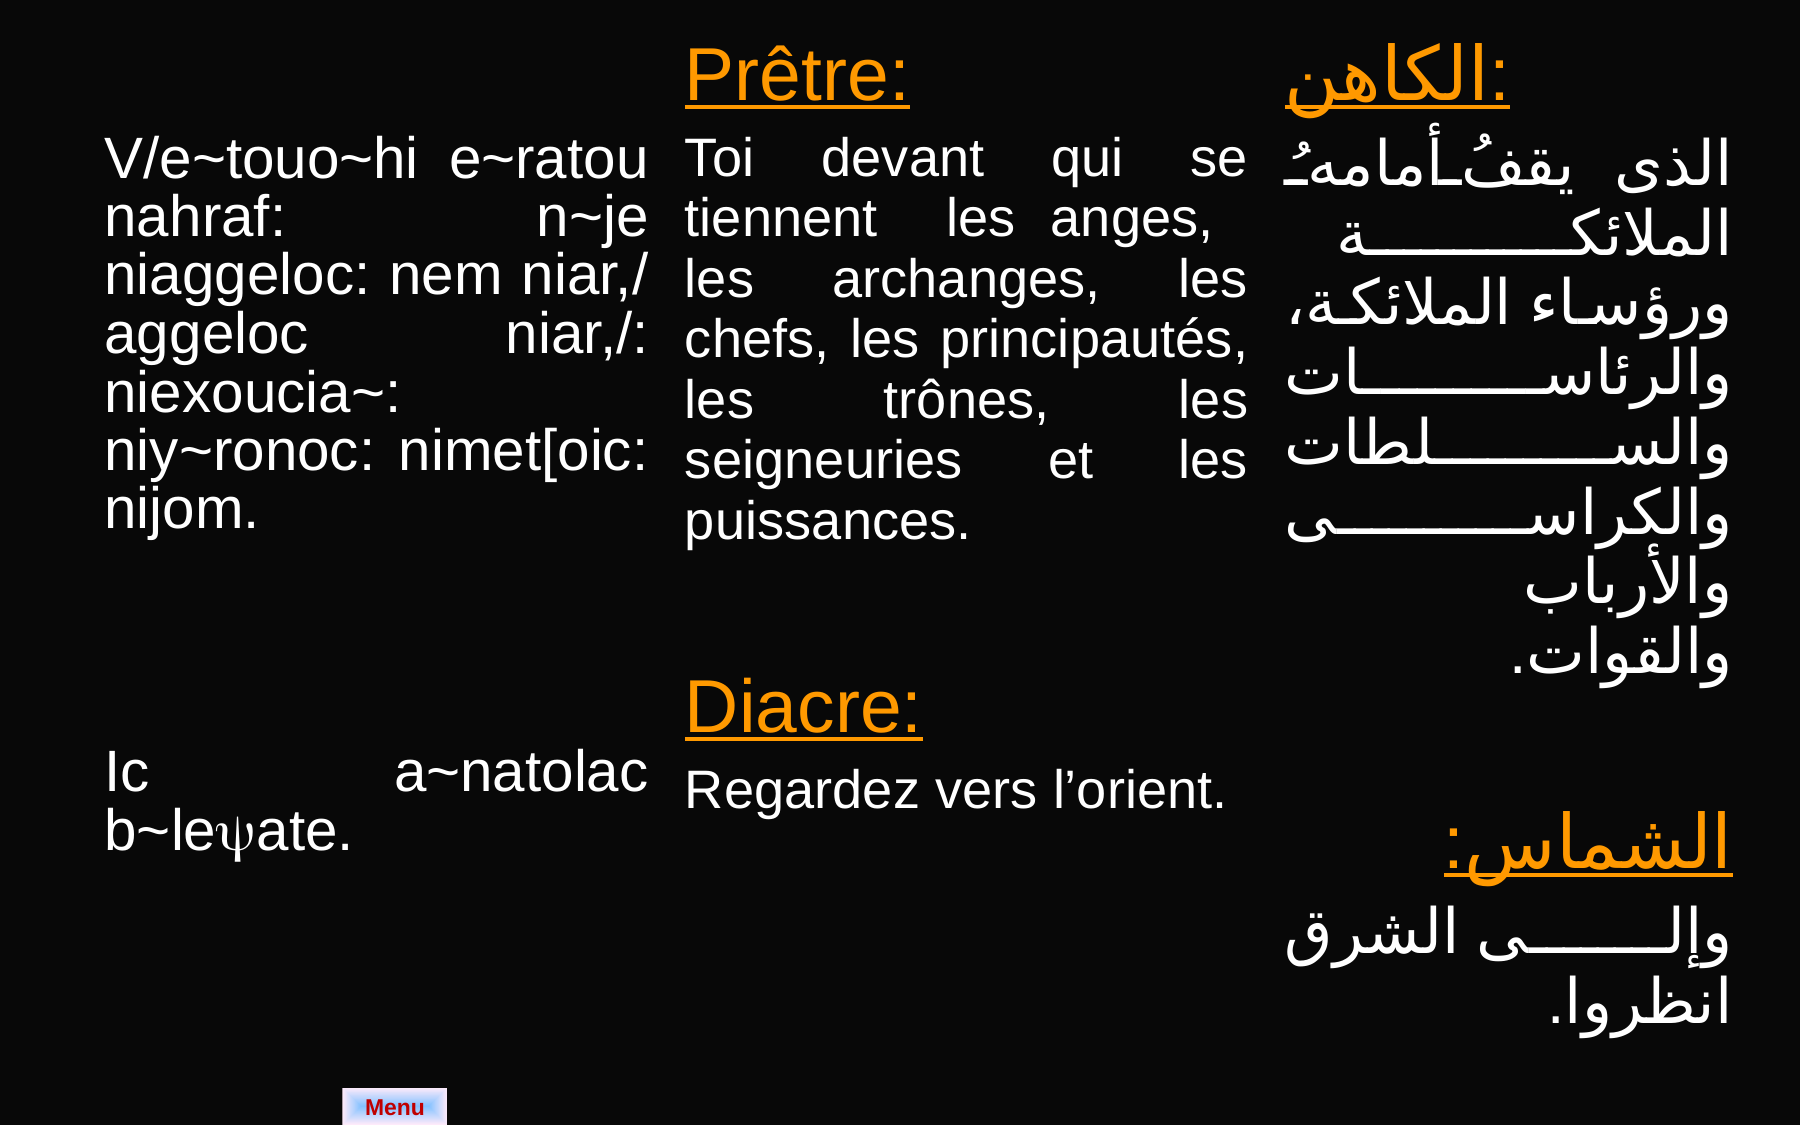

| V/e~touo~hi e~ratou nahraf: n~je niaggeloc: nem niar,/ aggeloc niar,/: niexoucia~: niy~ronoc: nimet[oic: nijom. Ic a~natolac b~leψate. | Prêtre: Toi devant qui se tiennent les anges, les archanges, les chefs, les principautés, les trônes, les seigneuries et les puissances. Diacre: Regardez vers l’orient. | الكاهن: الذى يقفُ أمامهُ الملائكة ورؤساء الملائكة، والرئاسات والسلطات والكراسى والأرباب والقوات. الشماس: وإلى الشرق انظروا. |
| --- | --- | --- |

Menu